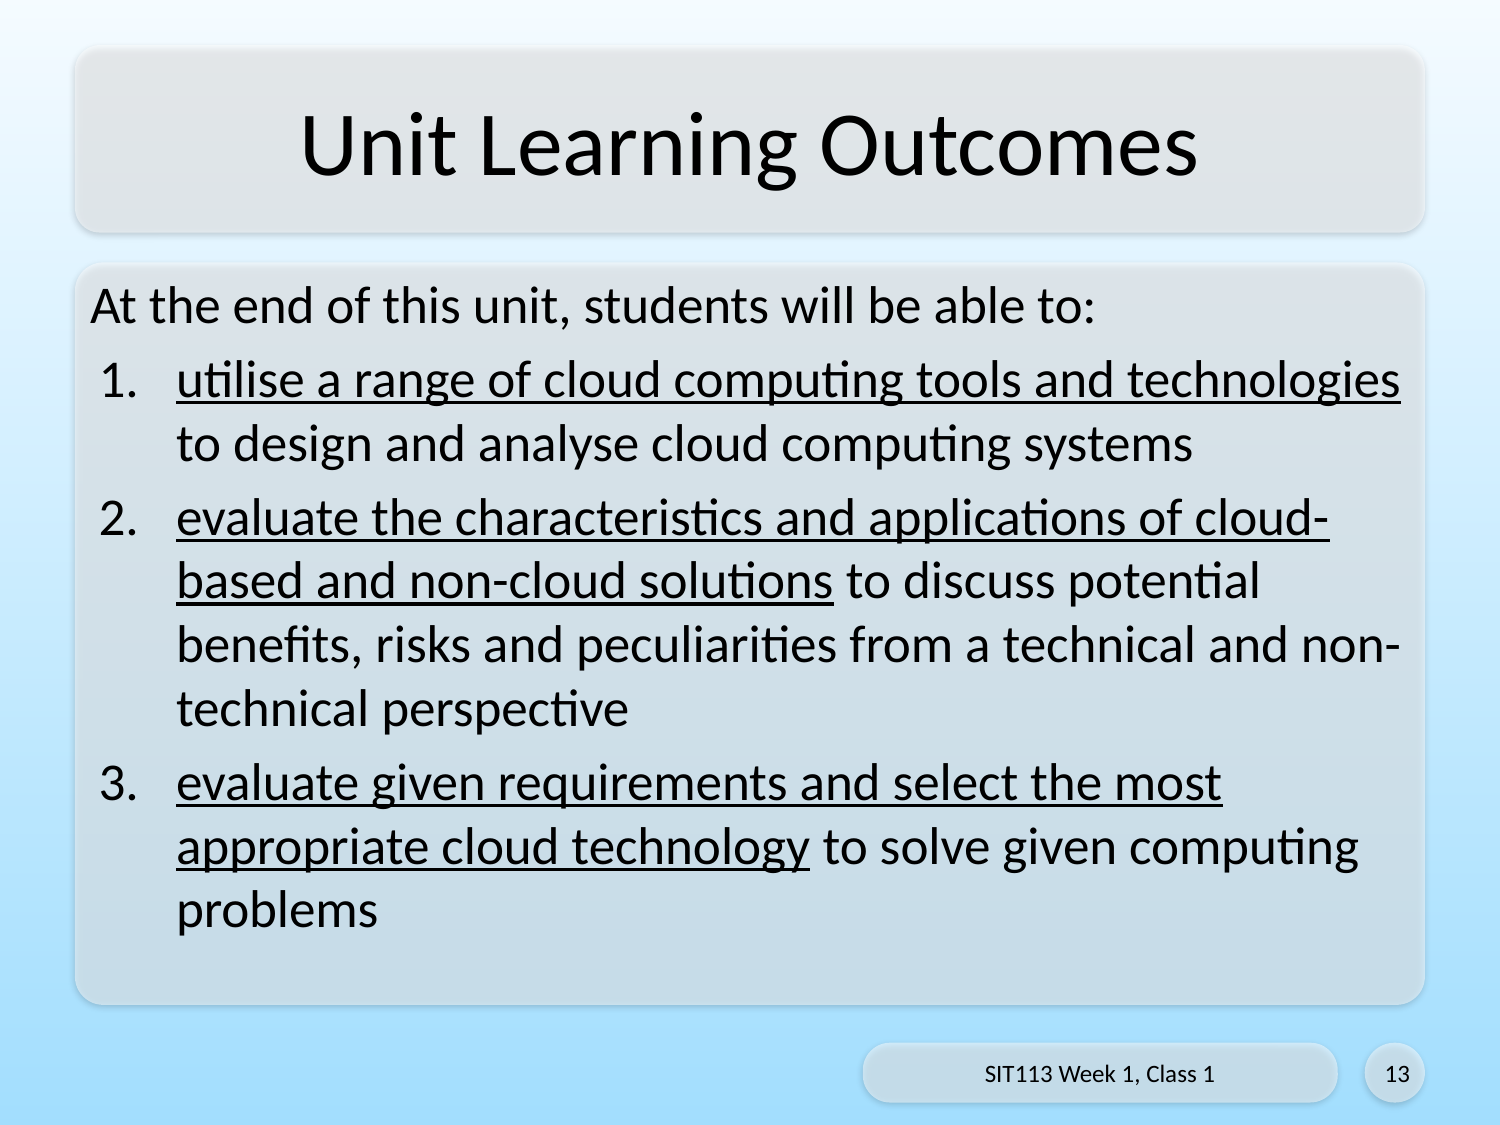

# Unit Learning Outcomes
At the end of this unit, students will be able to:
utilise a range of cloud computing tools and technologies to design and analyse cloud computing systems
evaluate the characteristics and applications of cloud-based and non-cloud solutions to discuss potential benefits, risks and peculiarities from a technical and non-technical perspective
evaluate given requirements and select the most appropriate cloud technology to solve given computing problems
SIT113 Week 1, Class 1
13